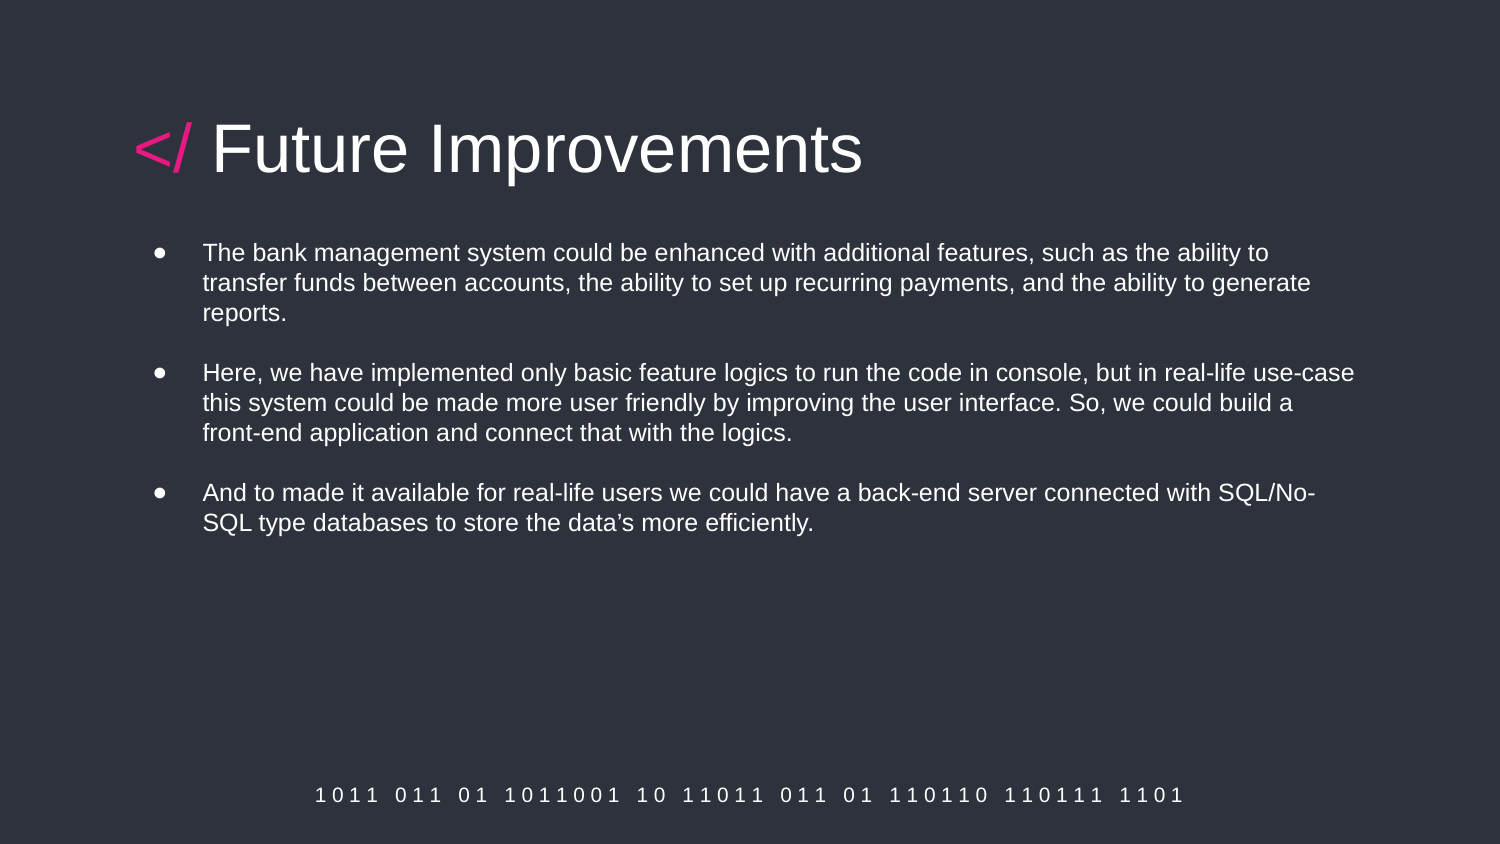

# </ Future Improvements
The bank management system could be enhanced with additional features, such as the ability to transfer funds between accounts, the ability to set up recurring payments, and the ability to generate reports.

Here, we have implemented only basic feature logics to run the code in console, but in real-life use-case this system could be made more user friendly by improving the user interface. So, we could build a front-end application and connect that with the logics.

And to made it available for real-life users we could have a back-end server connected with SQL/No-SQL type databases to store the data’s more efficiently.